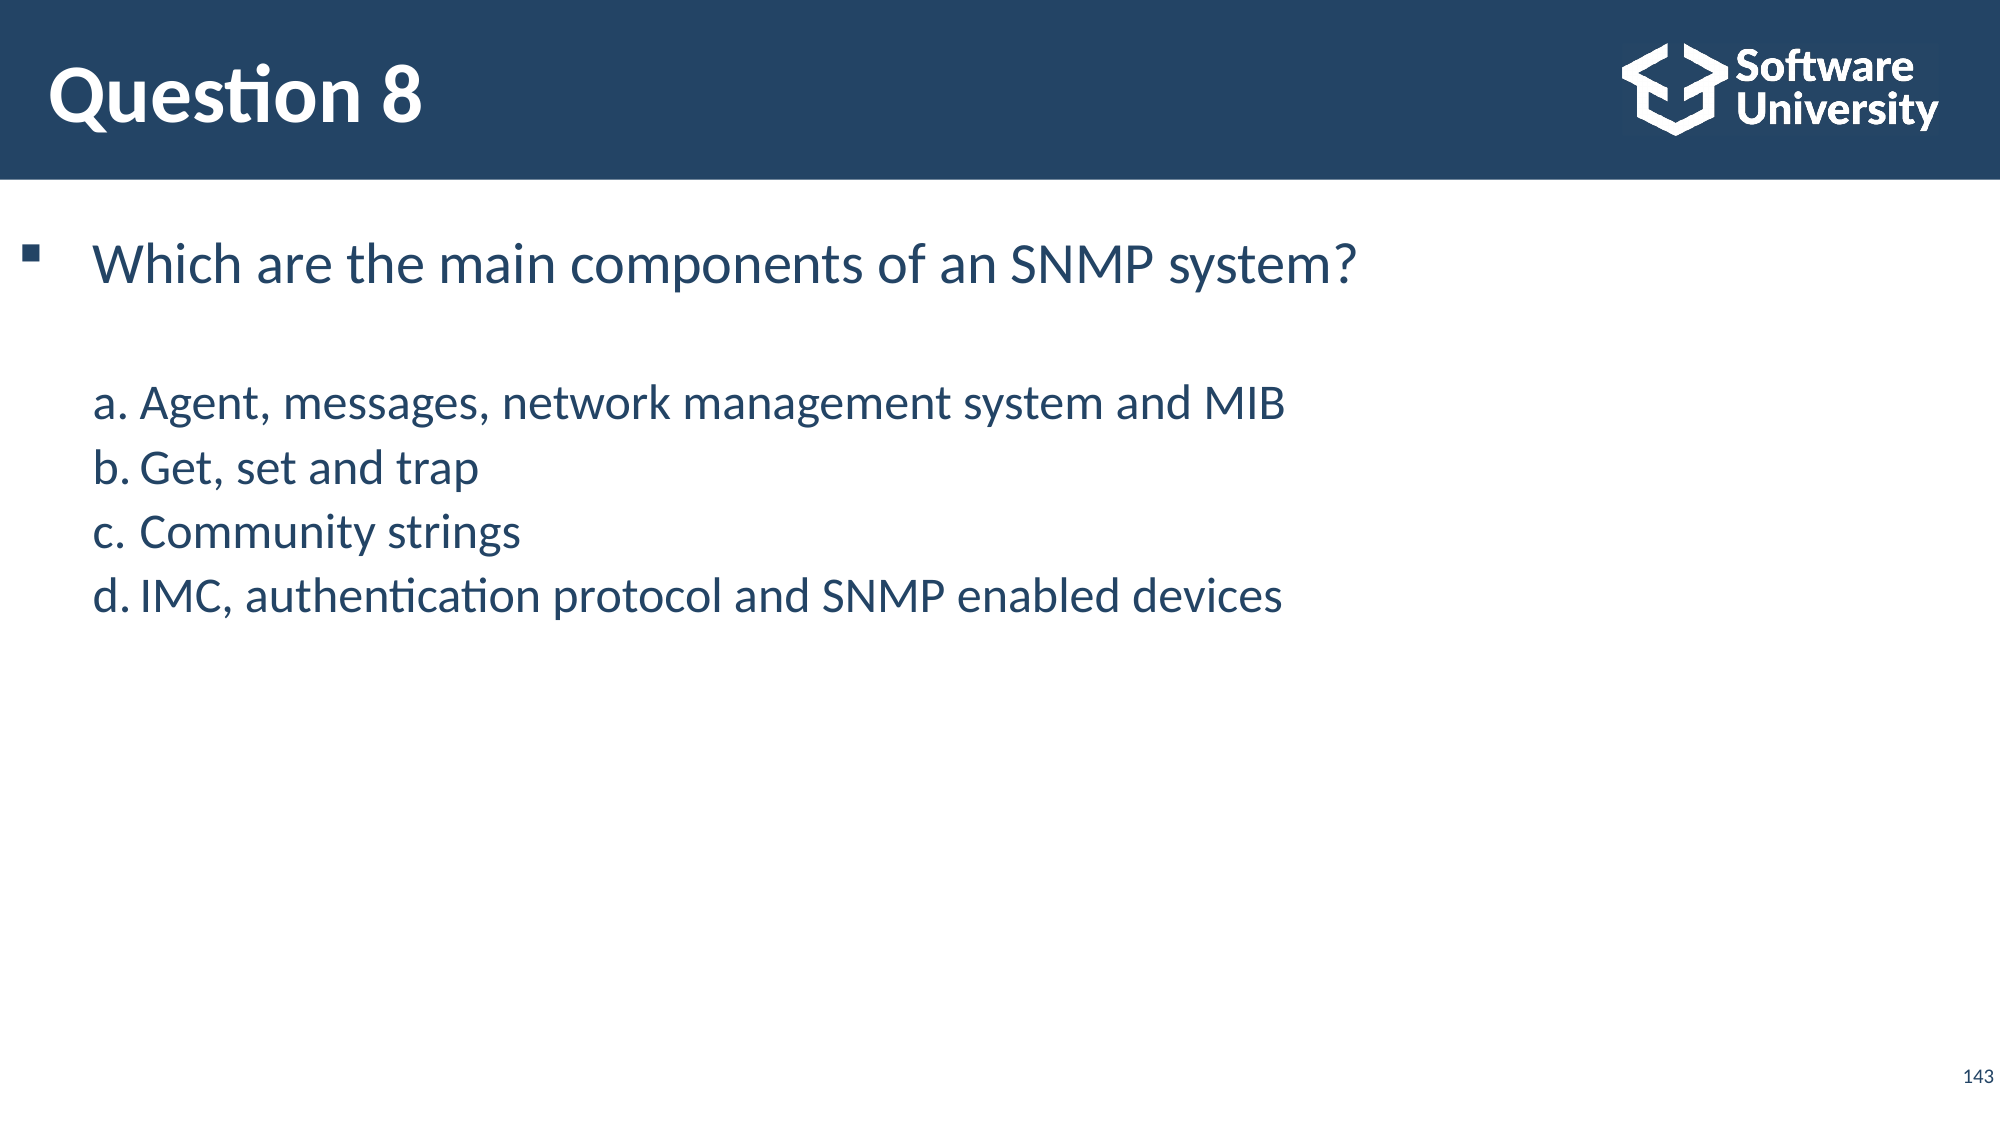

# Question 8
Which are the main components of an SNMP system?
Agent, messages, network management system and MIB
Get, set and trap
Community strings
IMC, authentication protocol and SNMP enabled devices
143